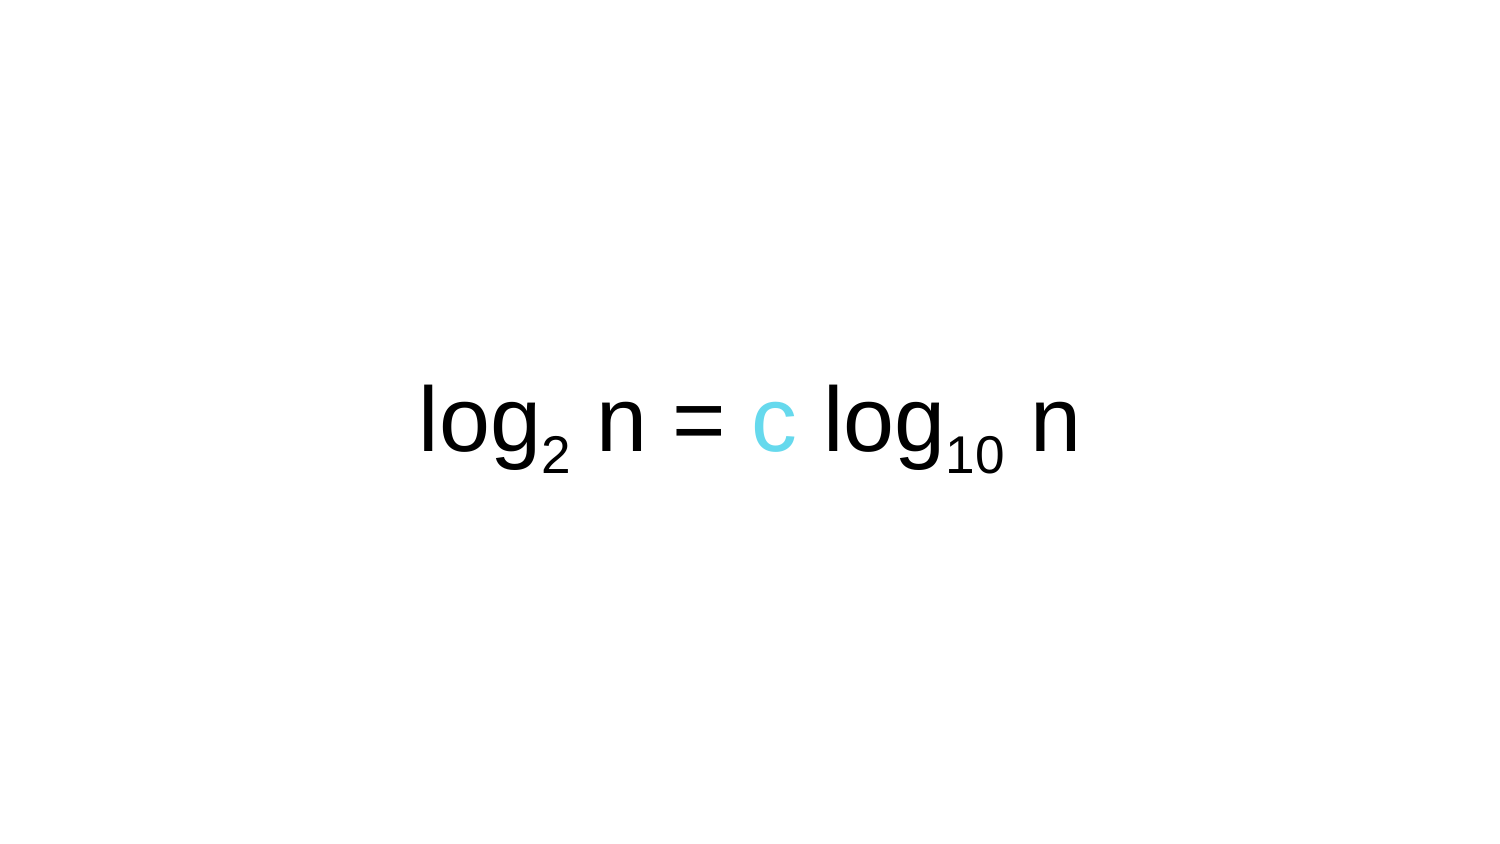

# log2 n = c log10 n